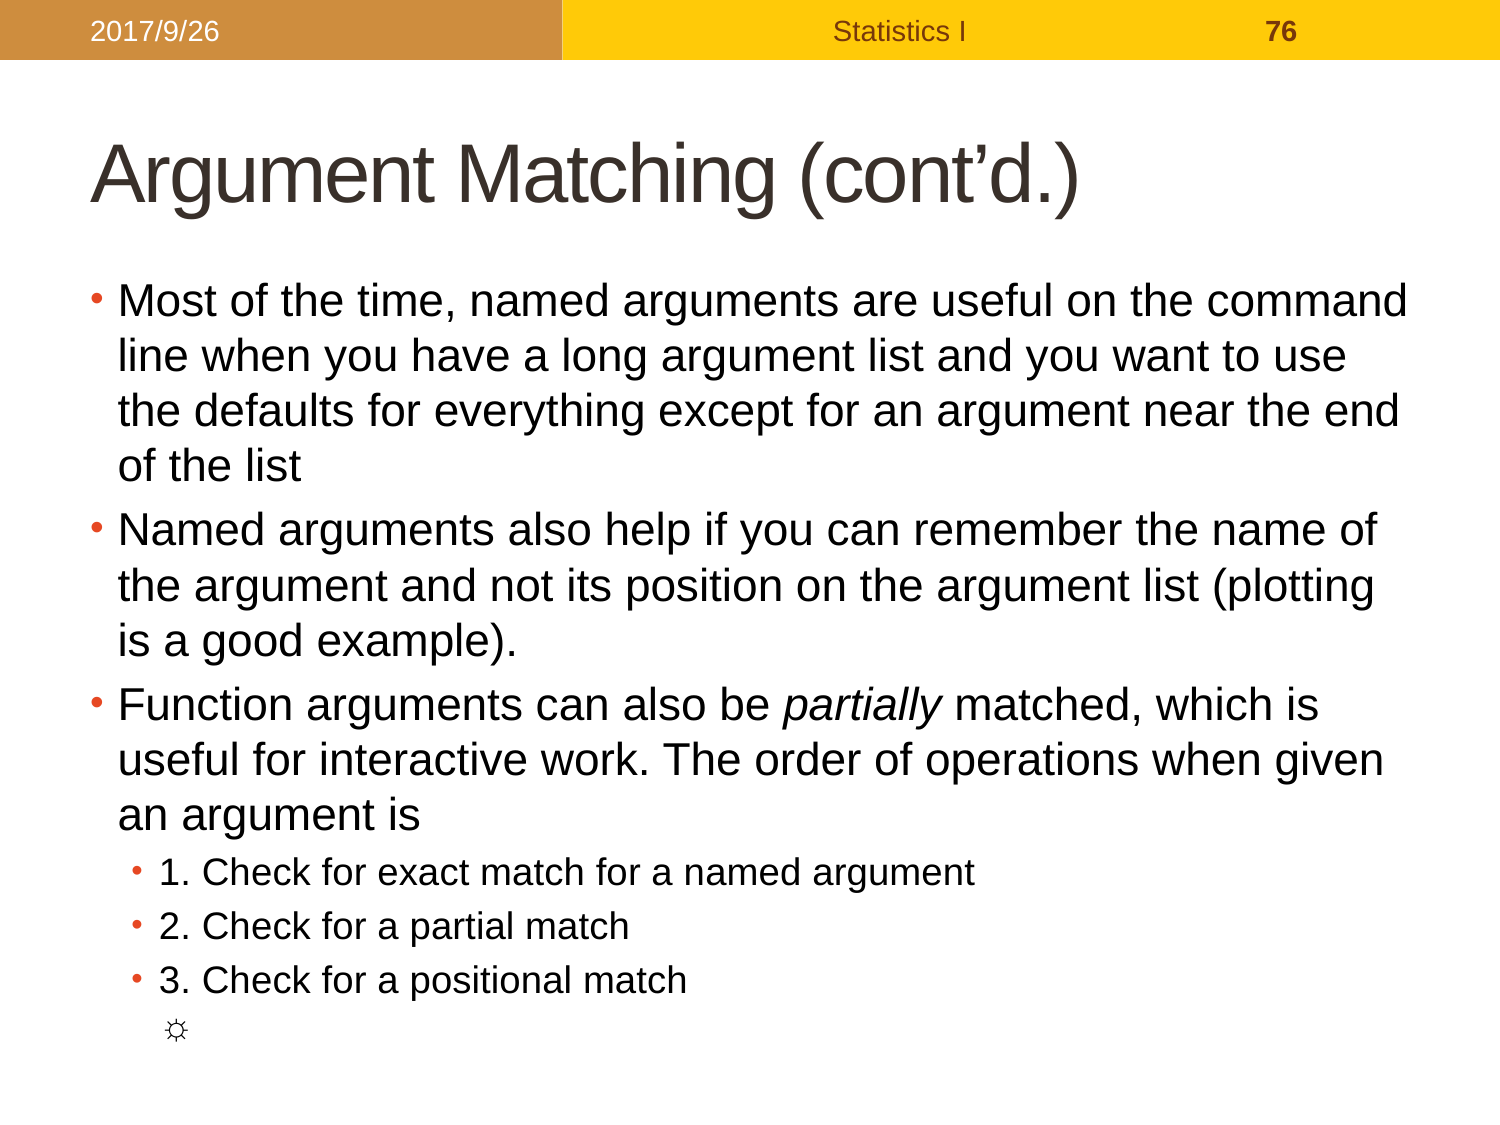

2017/9/26
Statistics I
76
# Argument Matching (cont’d.)
Most of the time, named arguments are useful on the command line when you have a long argument list and you want to use the defaults for everything except for an argument near the end of the list
Named arguments also help if you can remember the name of the argument and not its position on the argument list (plotting is a good example).
Function arguments can also be partially matched, which is useful for interactive work. The order of operations when given an argument is
1. Check for exact match for a named argument
2. Check for a partial match
3. Check for a positional match
☼